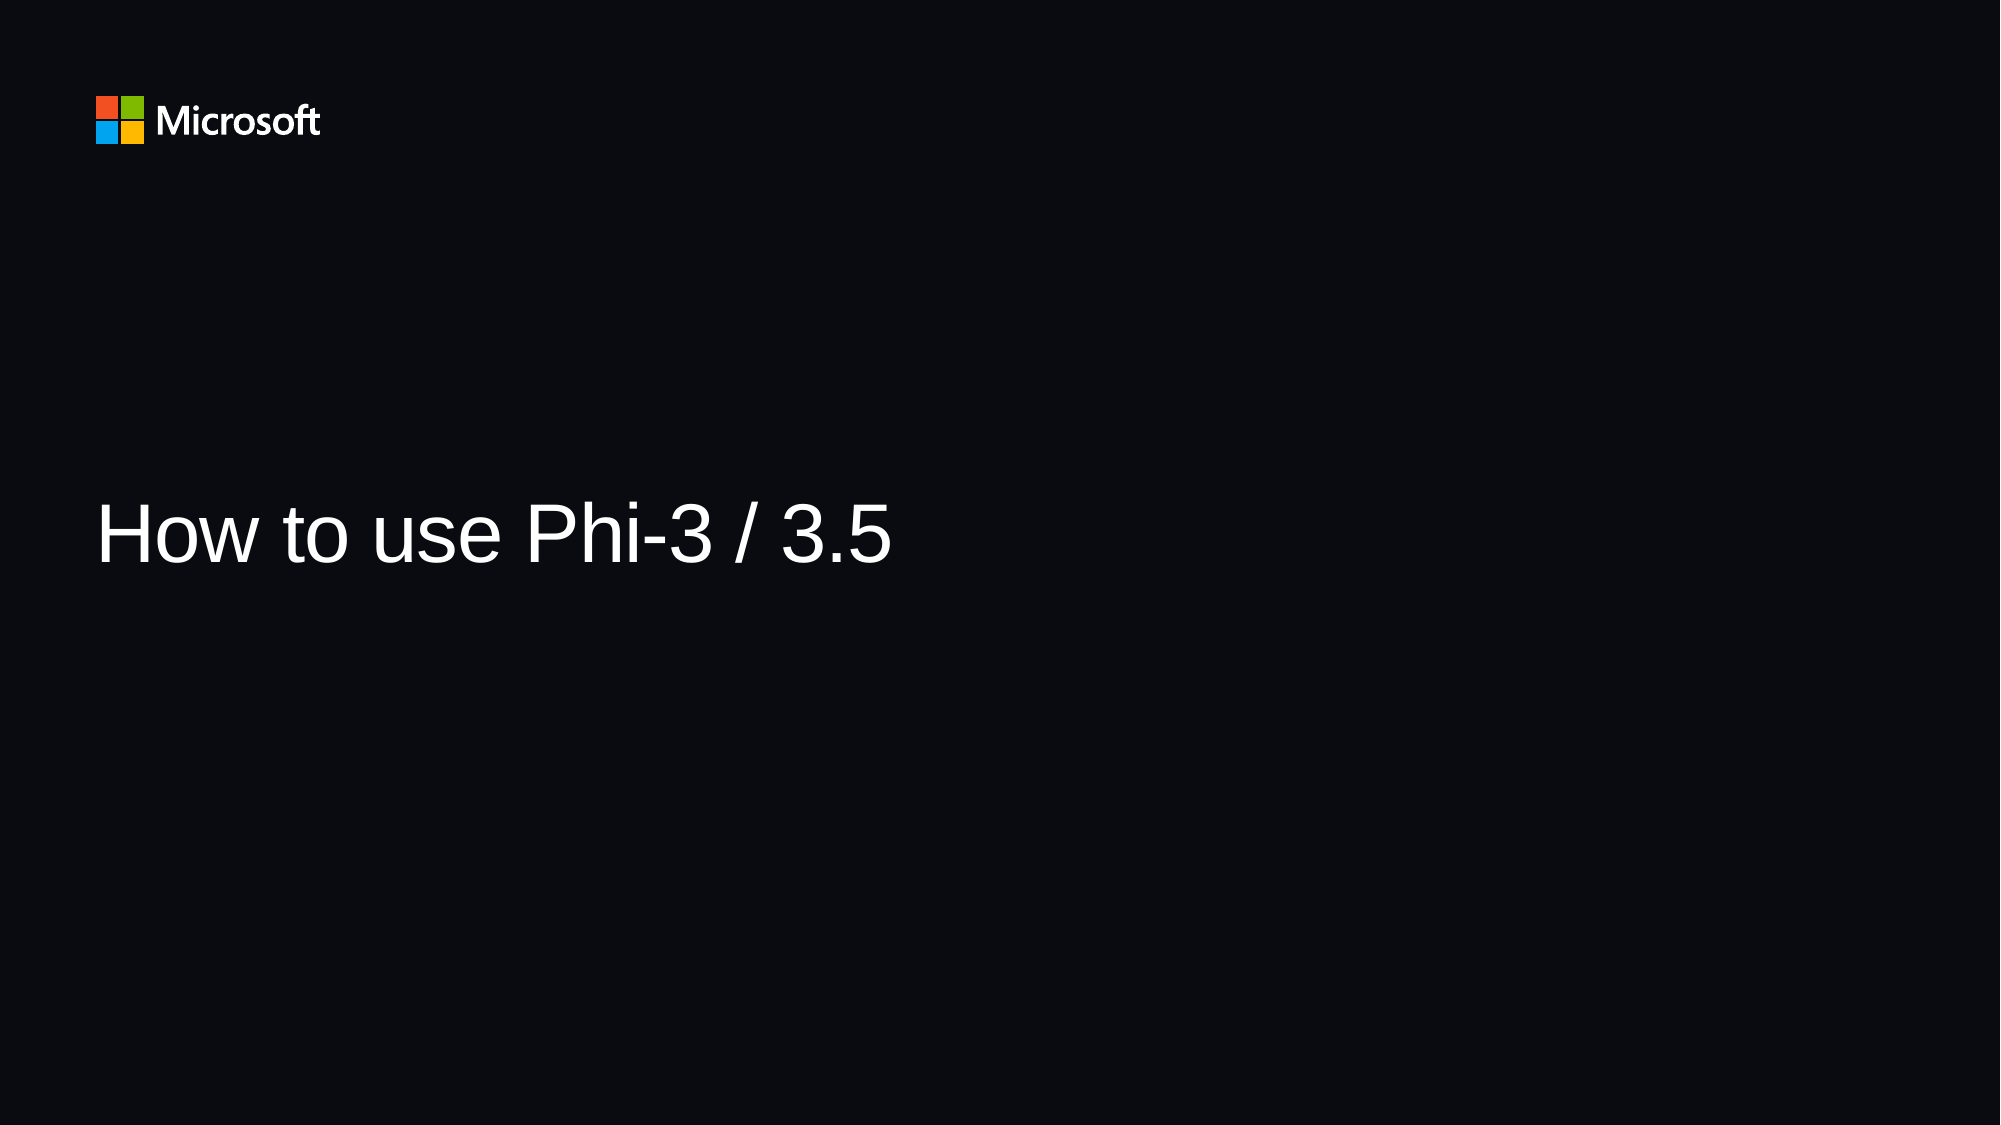

# How to use Phi-3 / 3.5